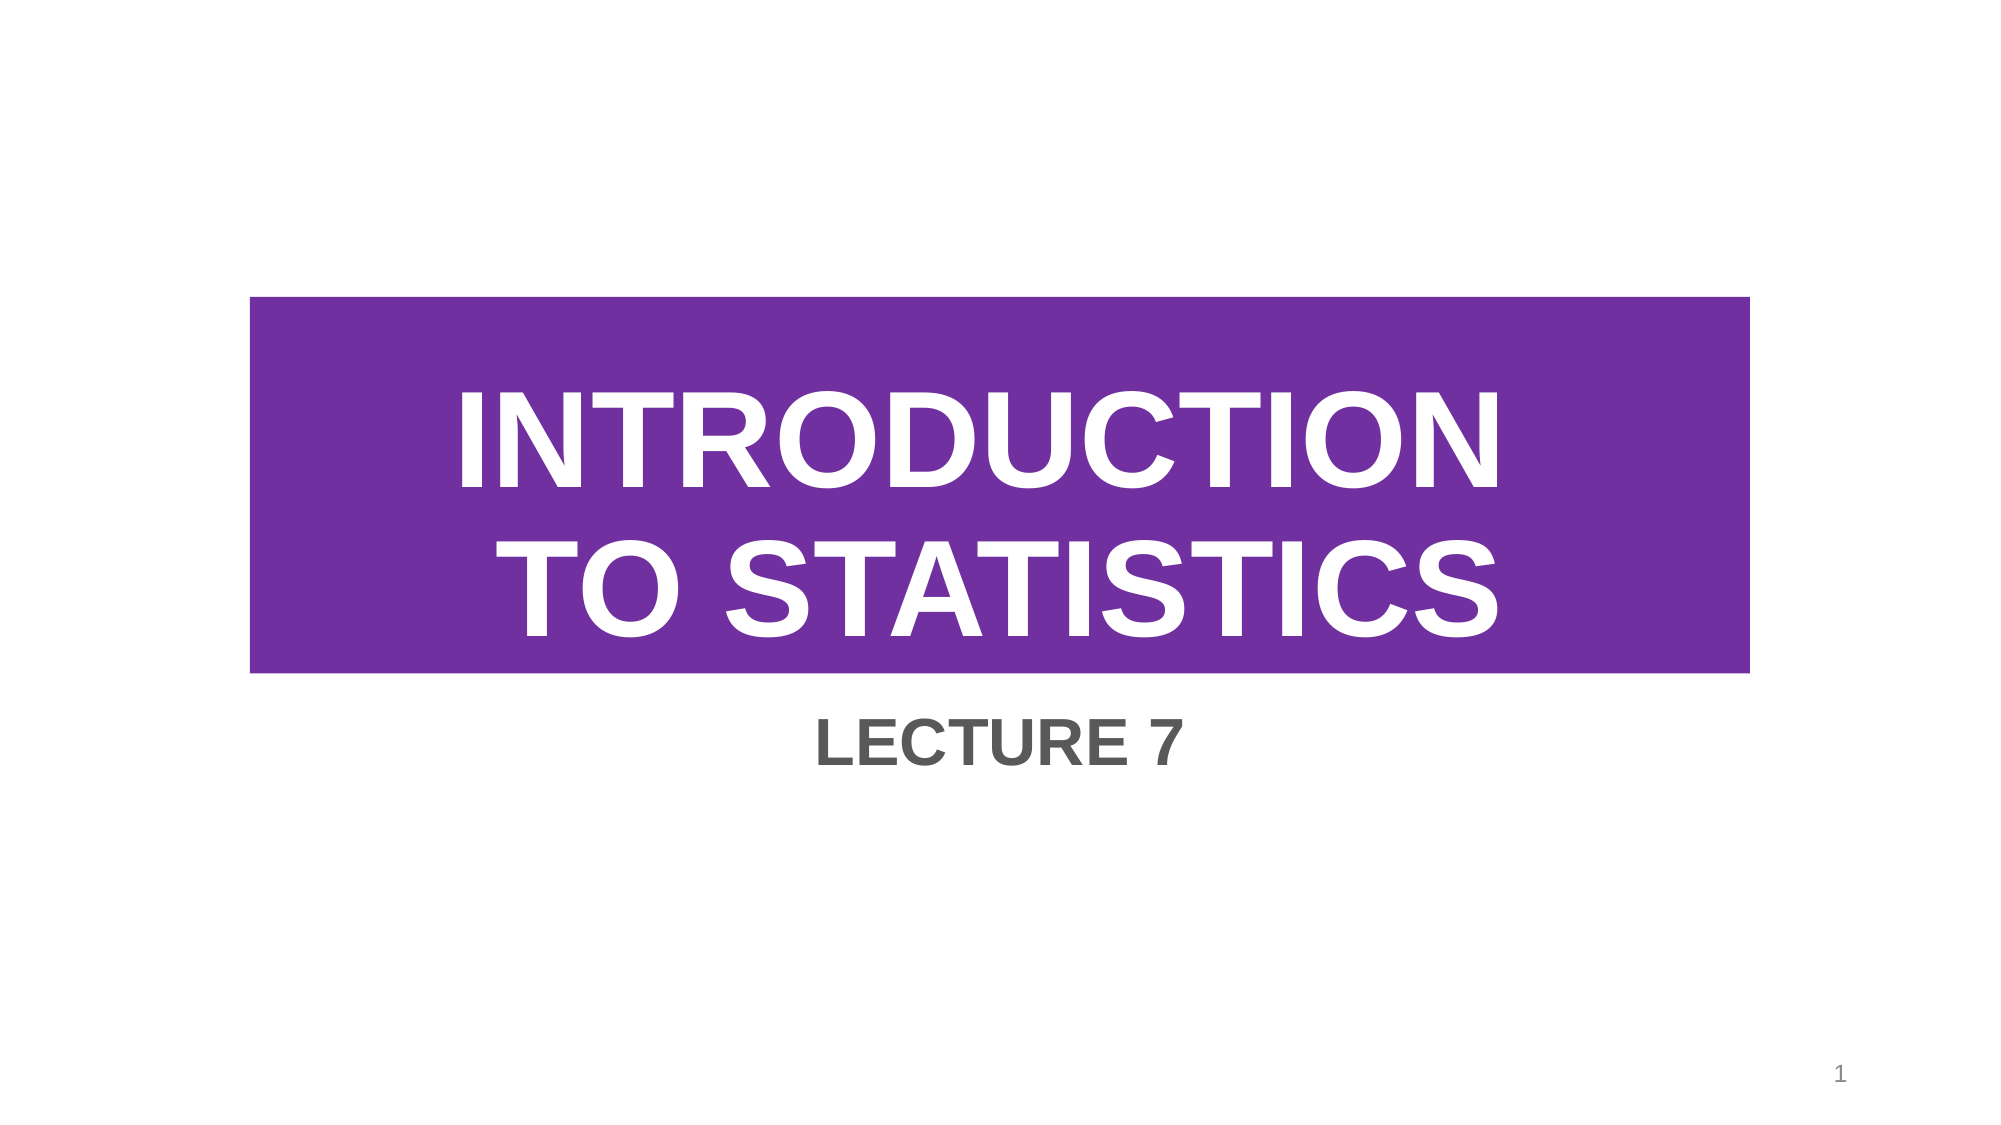

# INTRODUCTION TO STATISTICS
LECTURE 7
1